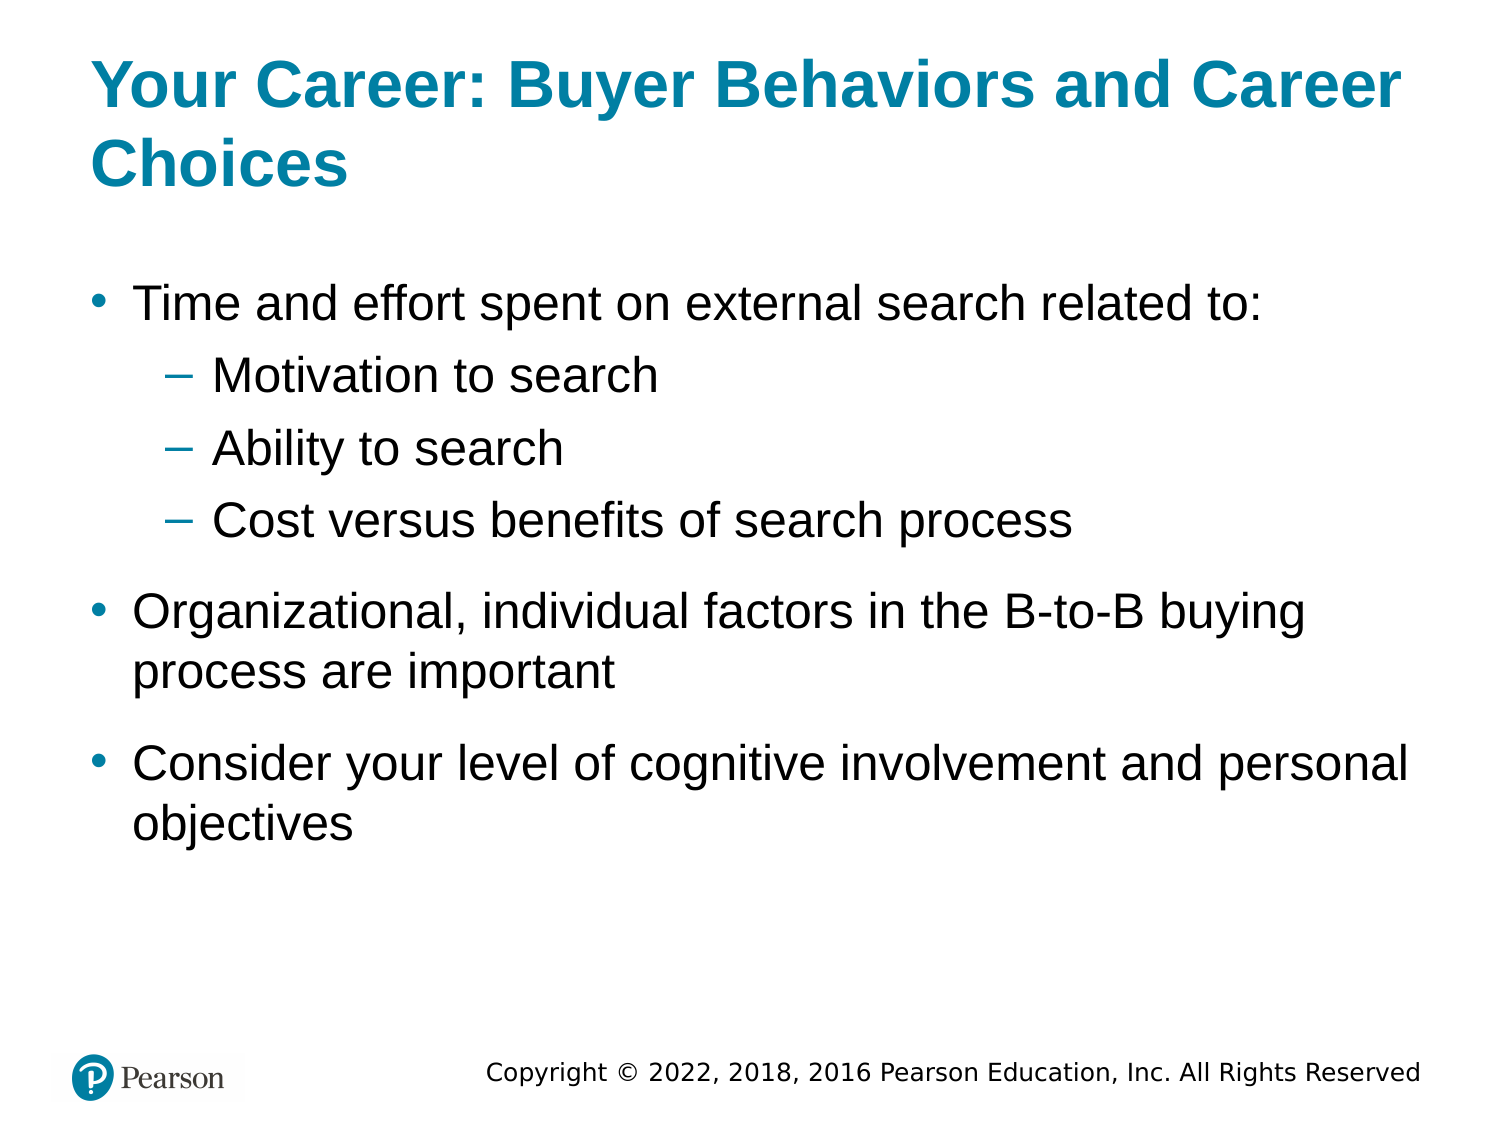

# Your Career: Buyer Behaviors and Career Choices
Time and effort spent on external search related to:
Motivation to search
Ability to search
Cost versus benefits of search process
Organizational, individual factors in the B-to-B buying process are important
Consider your level of cognitive involvement and personal objectives